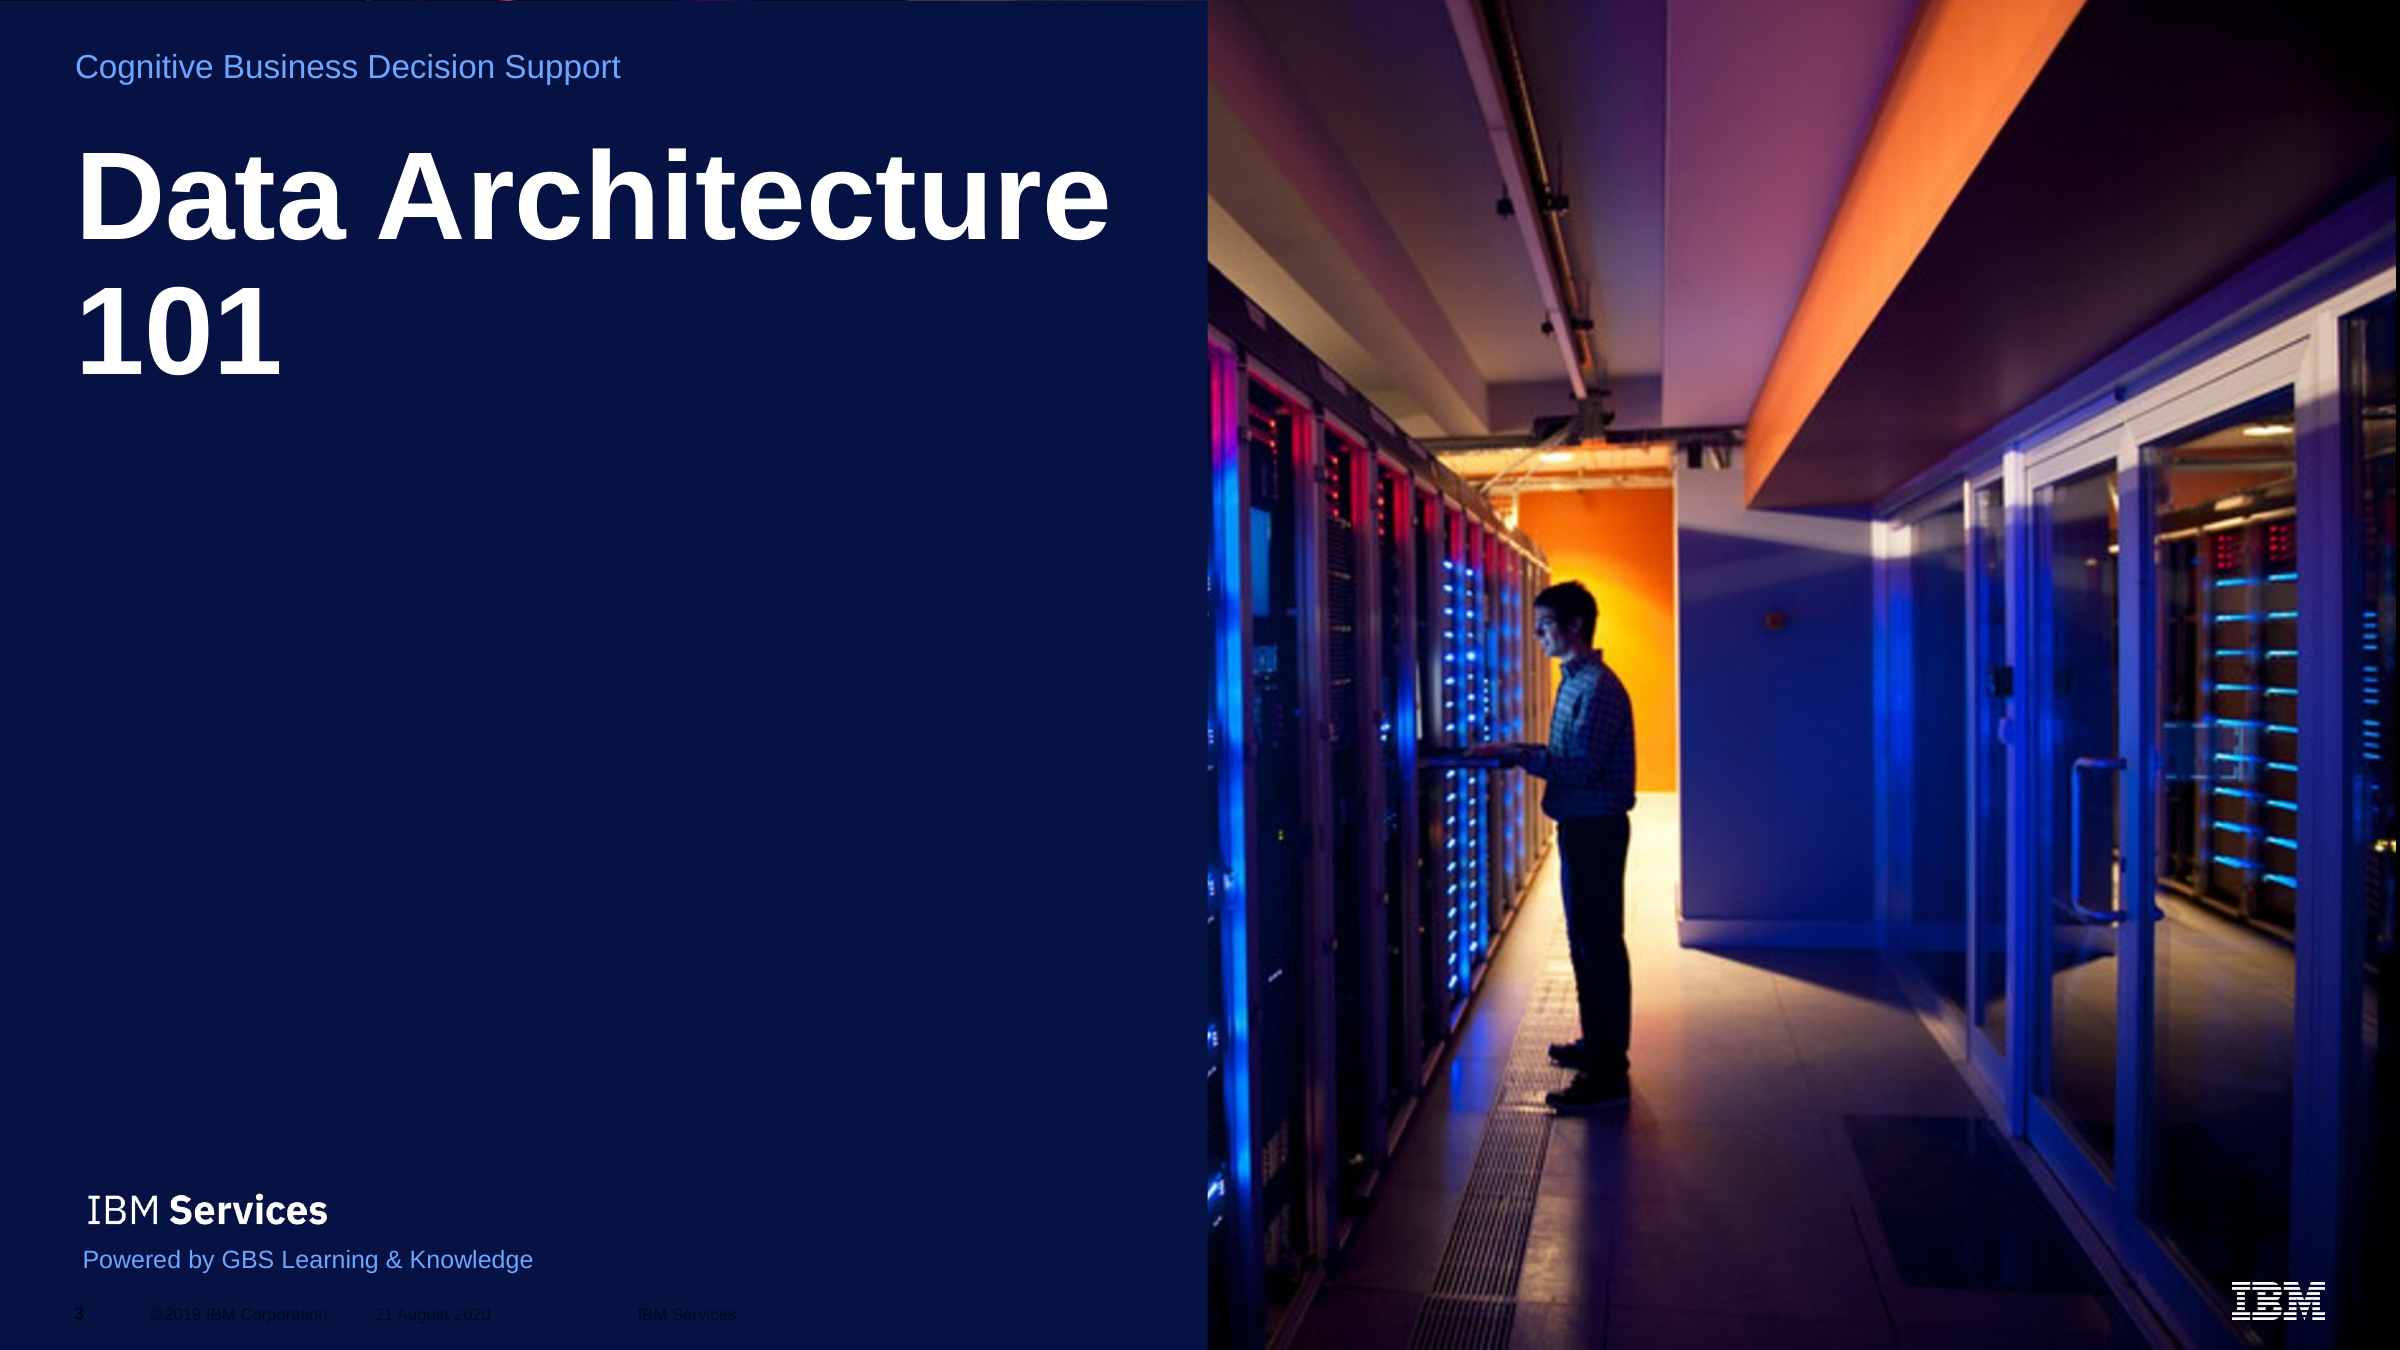

# Data Architecture 101
3
 21 August 2020
© 2019 IBM Corporation
IBM Services